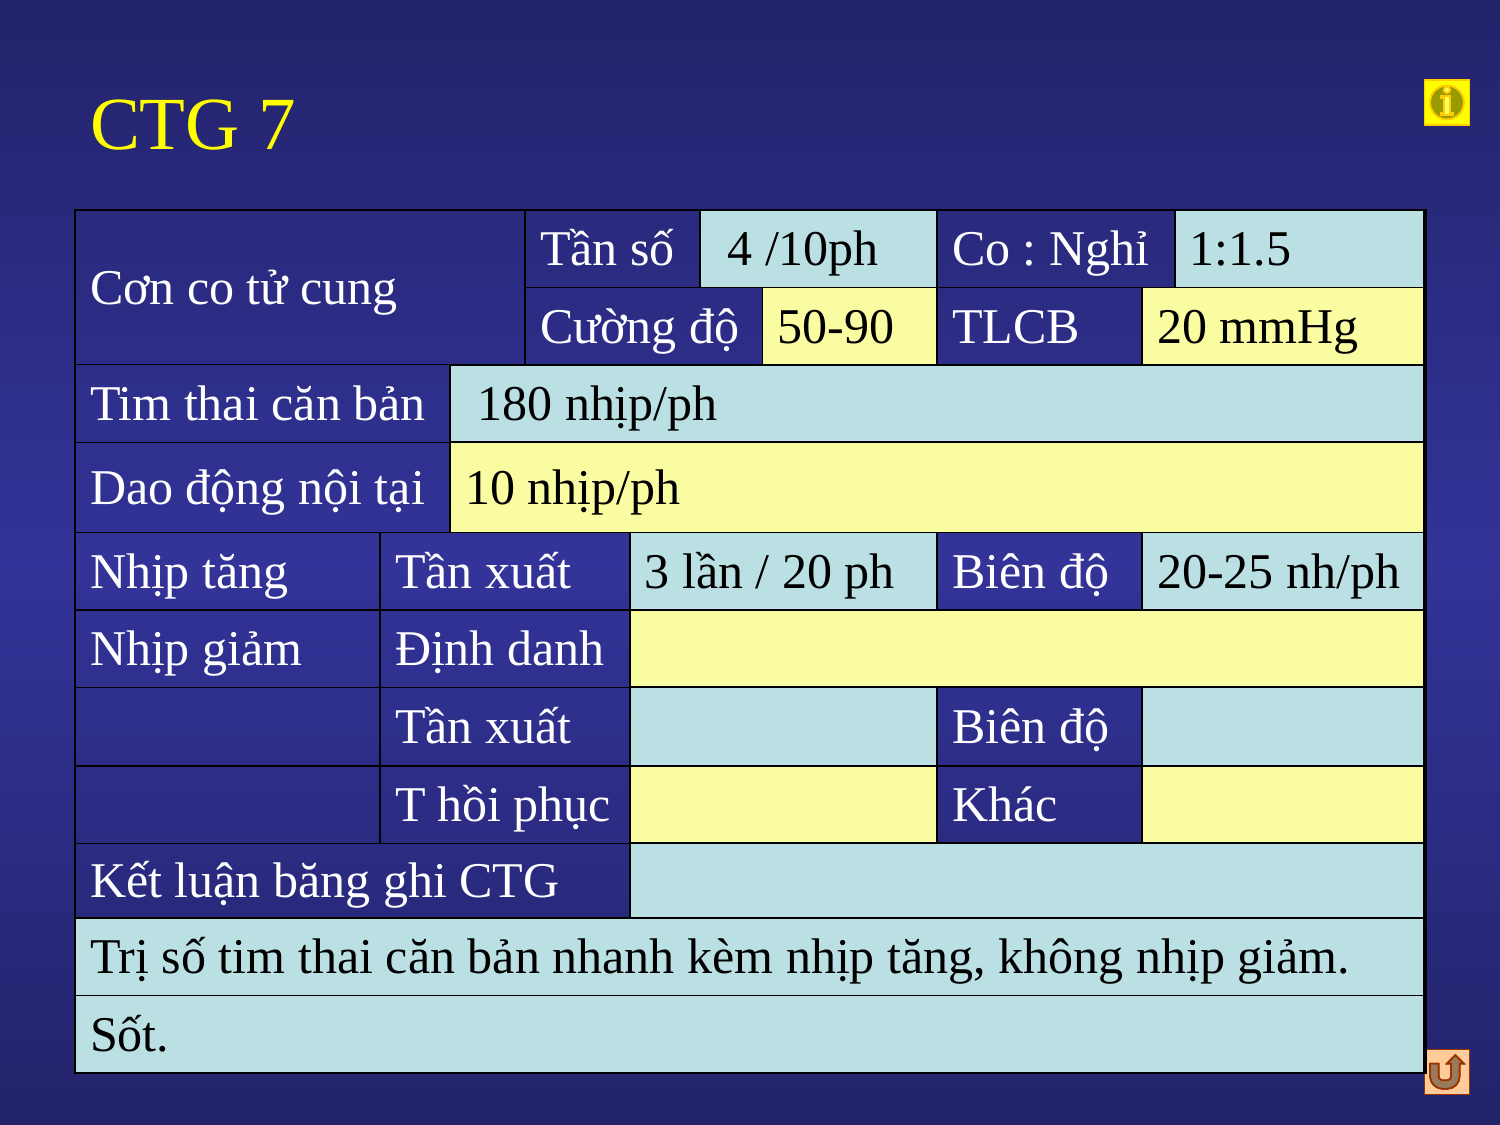

# CTG 7

| Cơn co tử cung |  |  | Tần số |  | 4 /10ph |  | Co : Nghỉ |  | 1:1.5 |
| --- | --- | --- | --- | --- | --- | --- | --- | --- | --- |
|  |  |  | Cường độ |  |  | 50-90 | TLCB | 20 mmHg |  |
| Tim thai căn bản |  | 180 nhịp/ph |  |  |  |  |  |  |  |
| Dao động nội tại |  | 10 nhịp/ph |  |  |  |  |  |  |  |
| Nhịp tăng | Tần xuất |  |  | 3 lần / 20 ph |  |  | Biên độ | 20-25 nh/ph |  |
| Nhịp giảm | Định danh |  |  |  |  |  |  |  |  |
|  | Tần xuất |  |  |  |  |  | Biên độ |  |  |
|  | T hồi phục |  |  |  |  |  | Khác |  |  |
| Kết luận băng ghi CTG |  |  |  |  |  |  |  |  |  |
| Trị số tim thai căn bản nhanh kèm nhịp tăng, không nhịp giảm. |  |  |  |  |  |  |  |  |  |
| Sốt. |  |  |  |  |  |  |  |  |  |